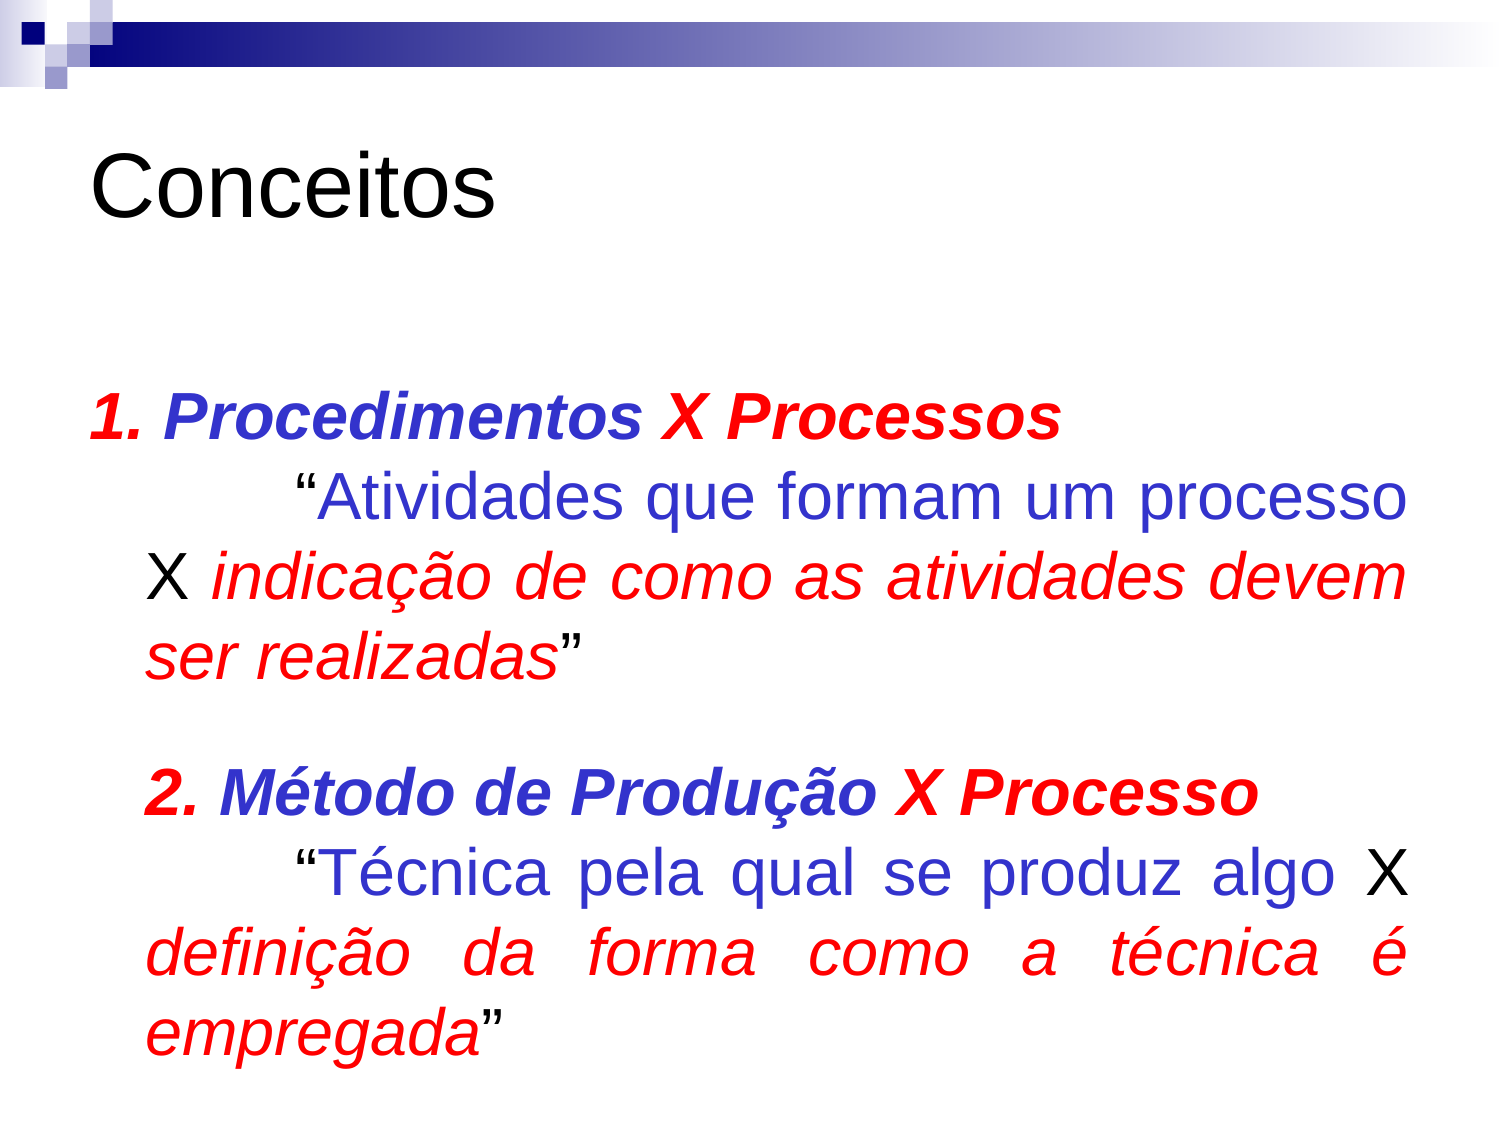

# Conceitos
1. Procedimentos X Processos
		“Atividades que formam um processo X indicação de como as atividades devem ser realizadas”
 	2. Método de Produção X Processo
		“Técnica pela qual se produz algo X definição da forma como a técnica é empregada”